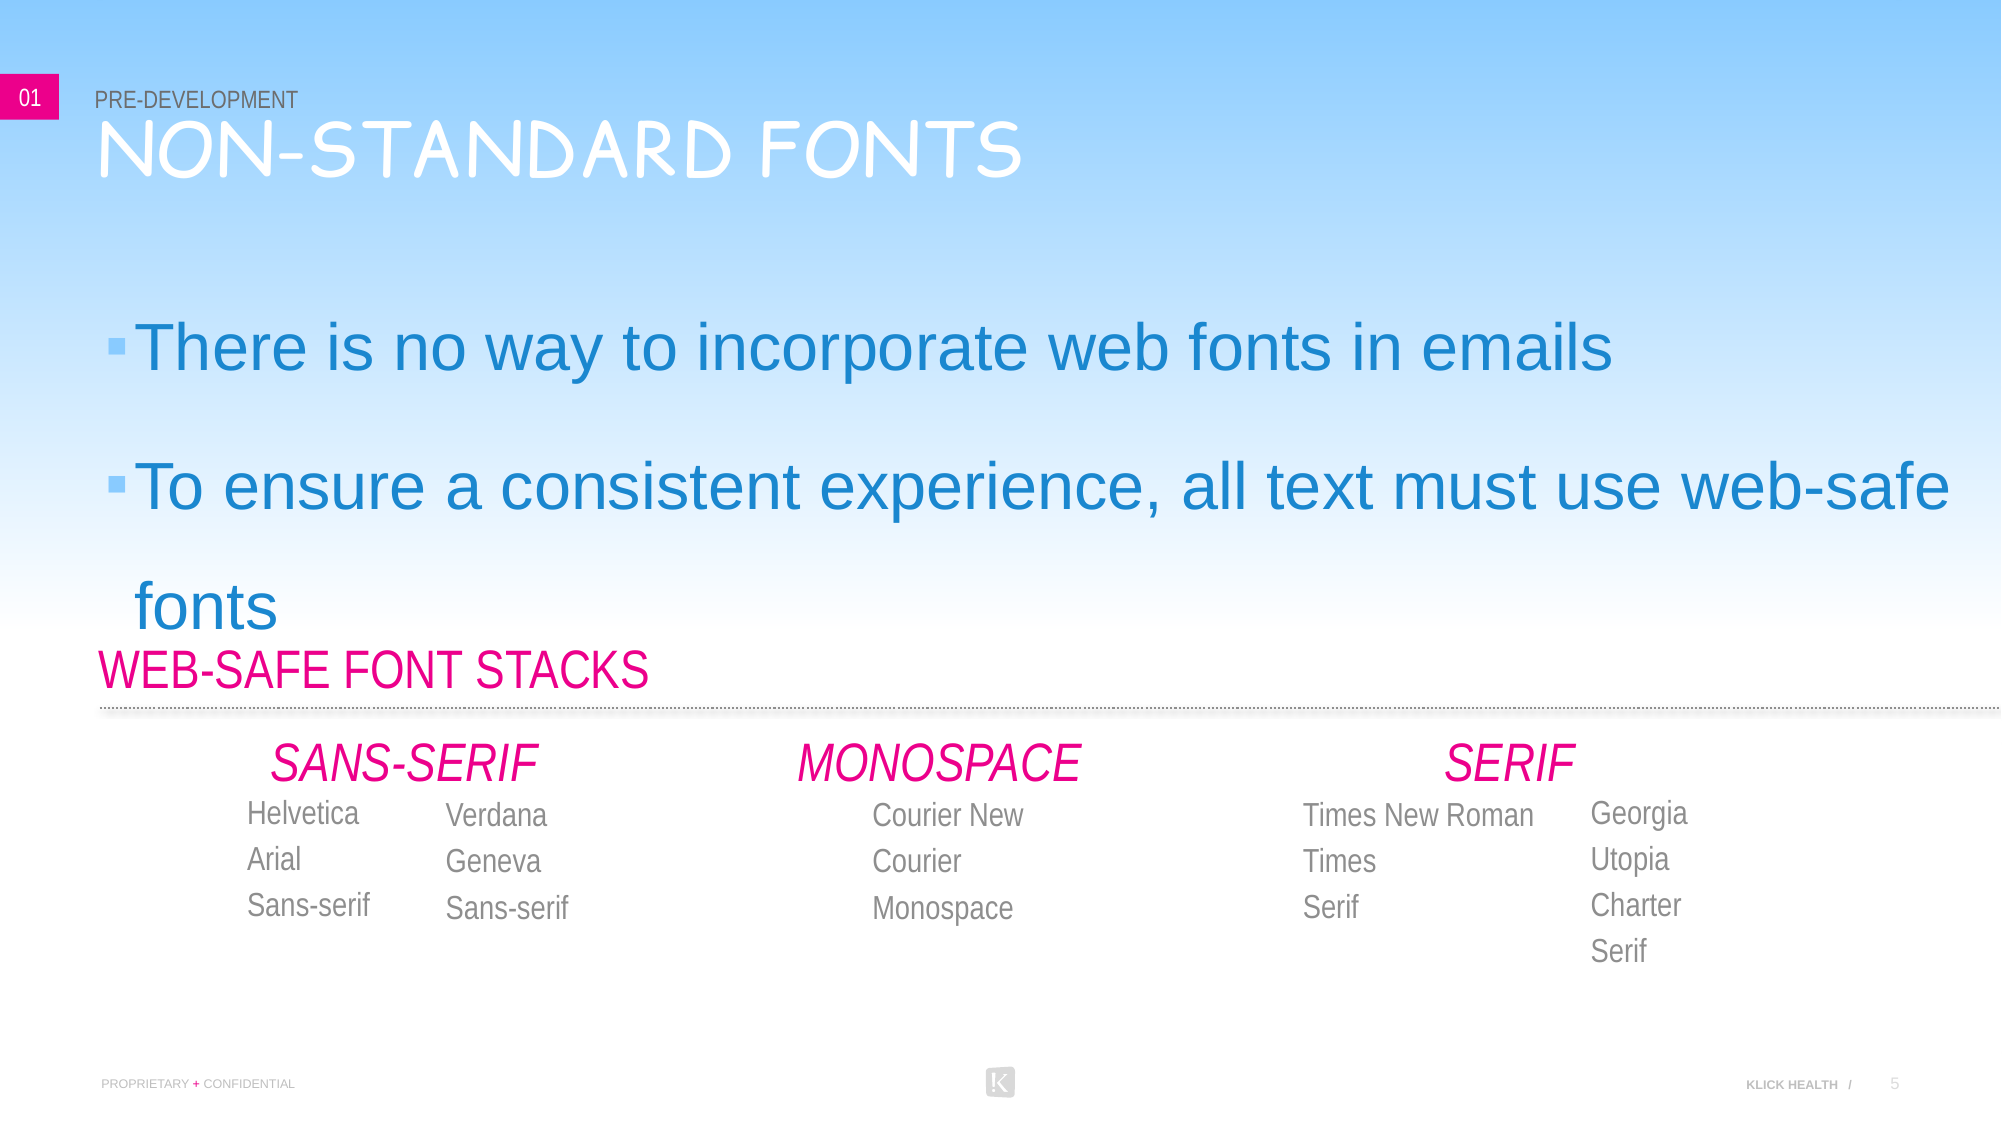

01
Pre-Development
# Non-standard Fonts
There is no way to incorporate web fonts in emails
To ensure a consistent experience, all text must use web-safe fonts
Web-Safe Font Stacks
Sans-serif
Helvetica
Arial
Sans-serif
Monospace
Courier New
Courier
Monospace
serif
Times New Roman
Times
Serif
Georgia
Utopia
Charter
Serif
Verdana
Geneva
Sans-serif
5